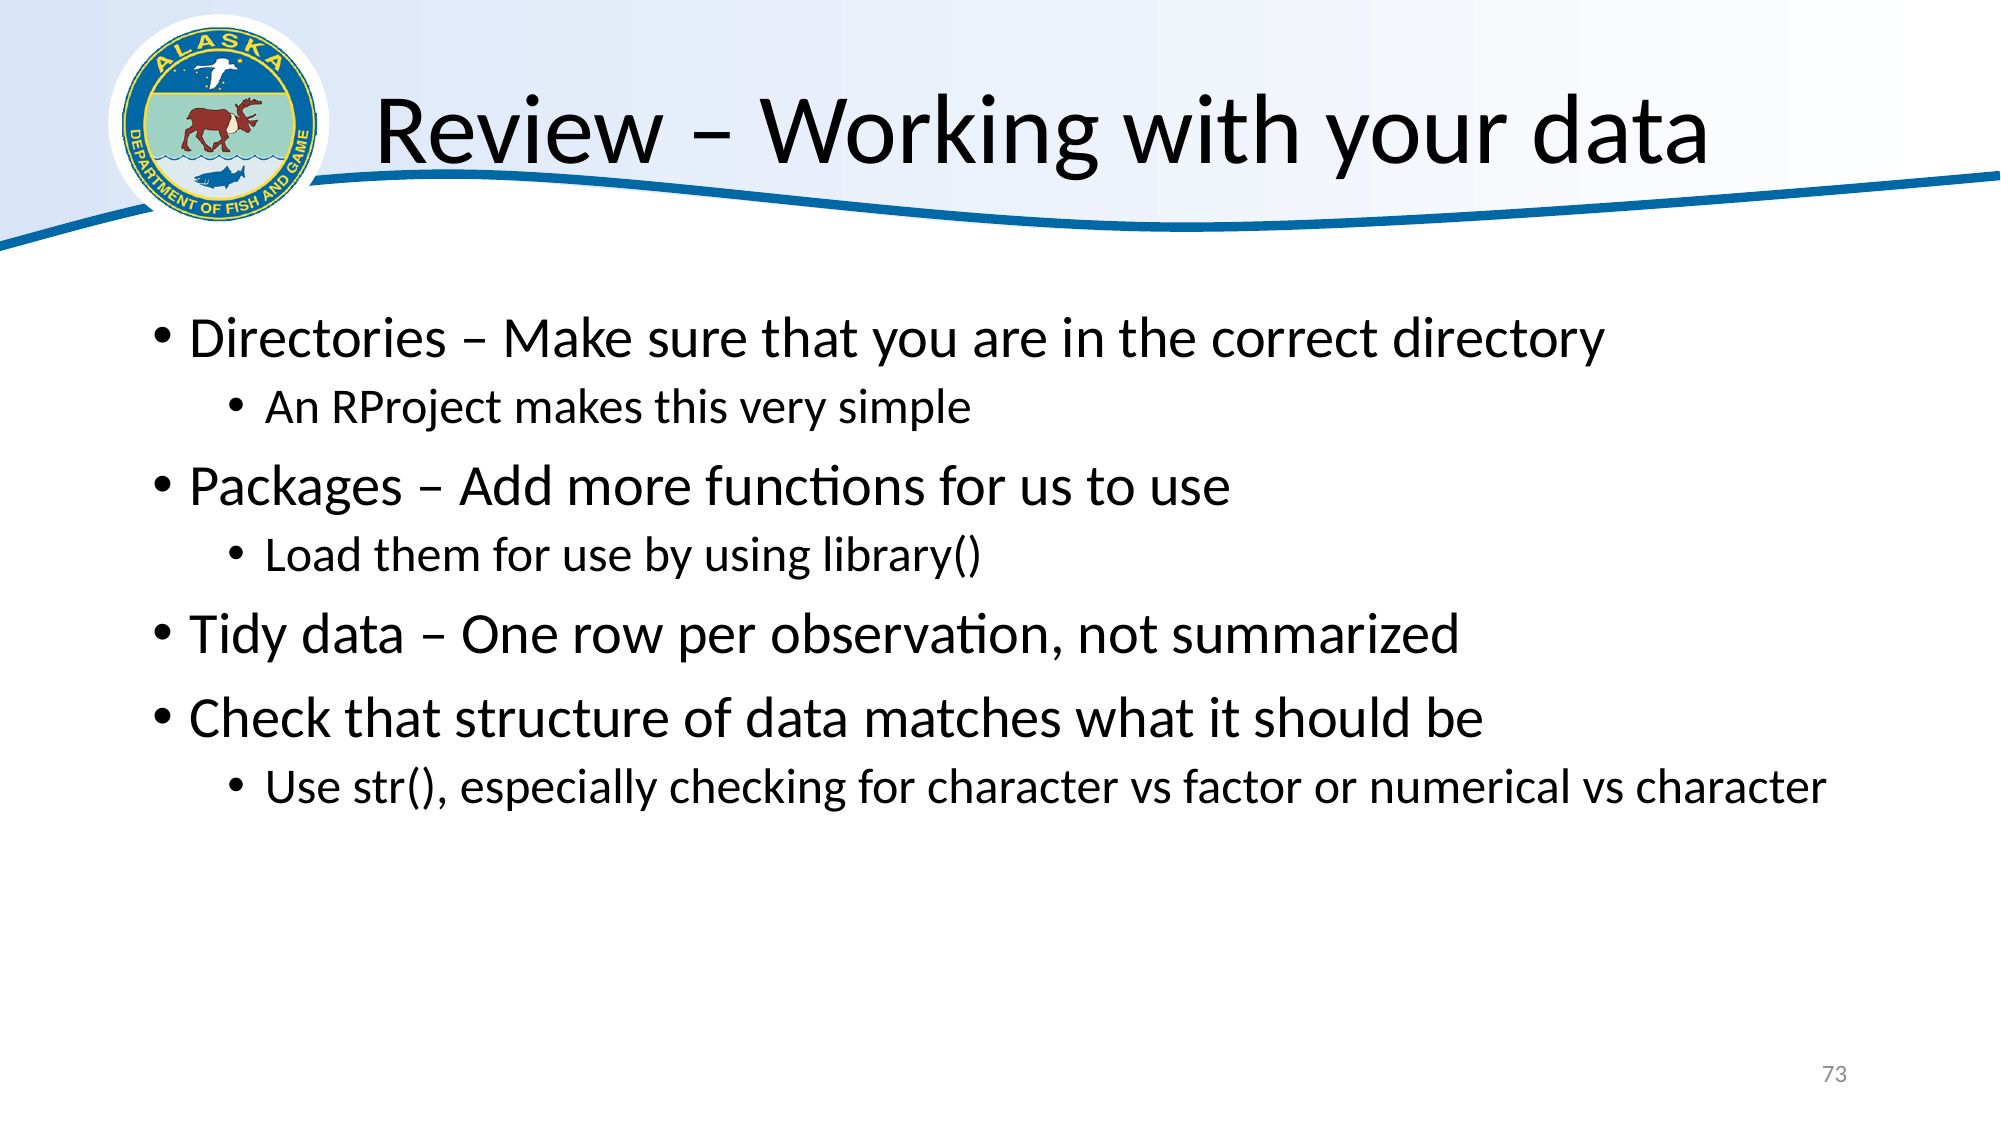

# Review – Working with your data
Directories – Make sure that you are in the correct directory
An RProject makes this very simple
Packages – Add more functions for us to use
Load them for use by using library()
Tidy data – One row per observation, not summarized
Check that structure of data matches what it should be
Use str(), especially checking for character vs factor or numerical vs character

73